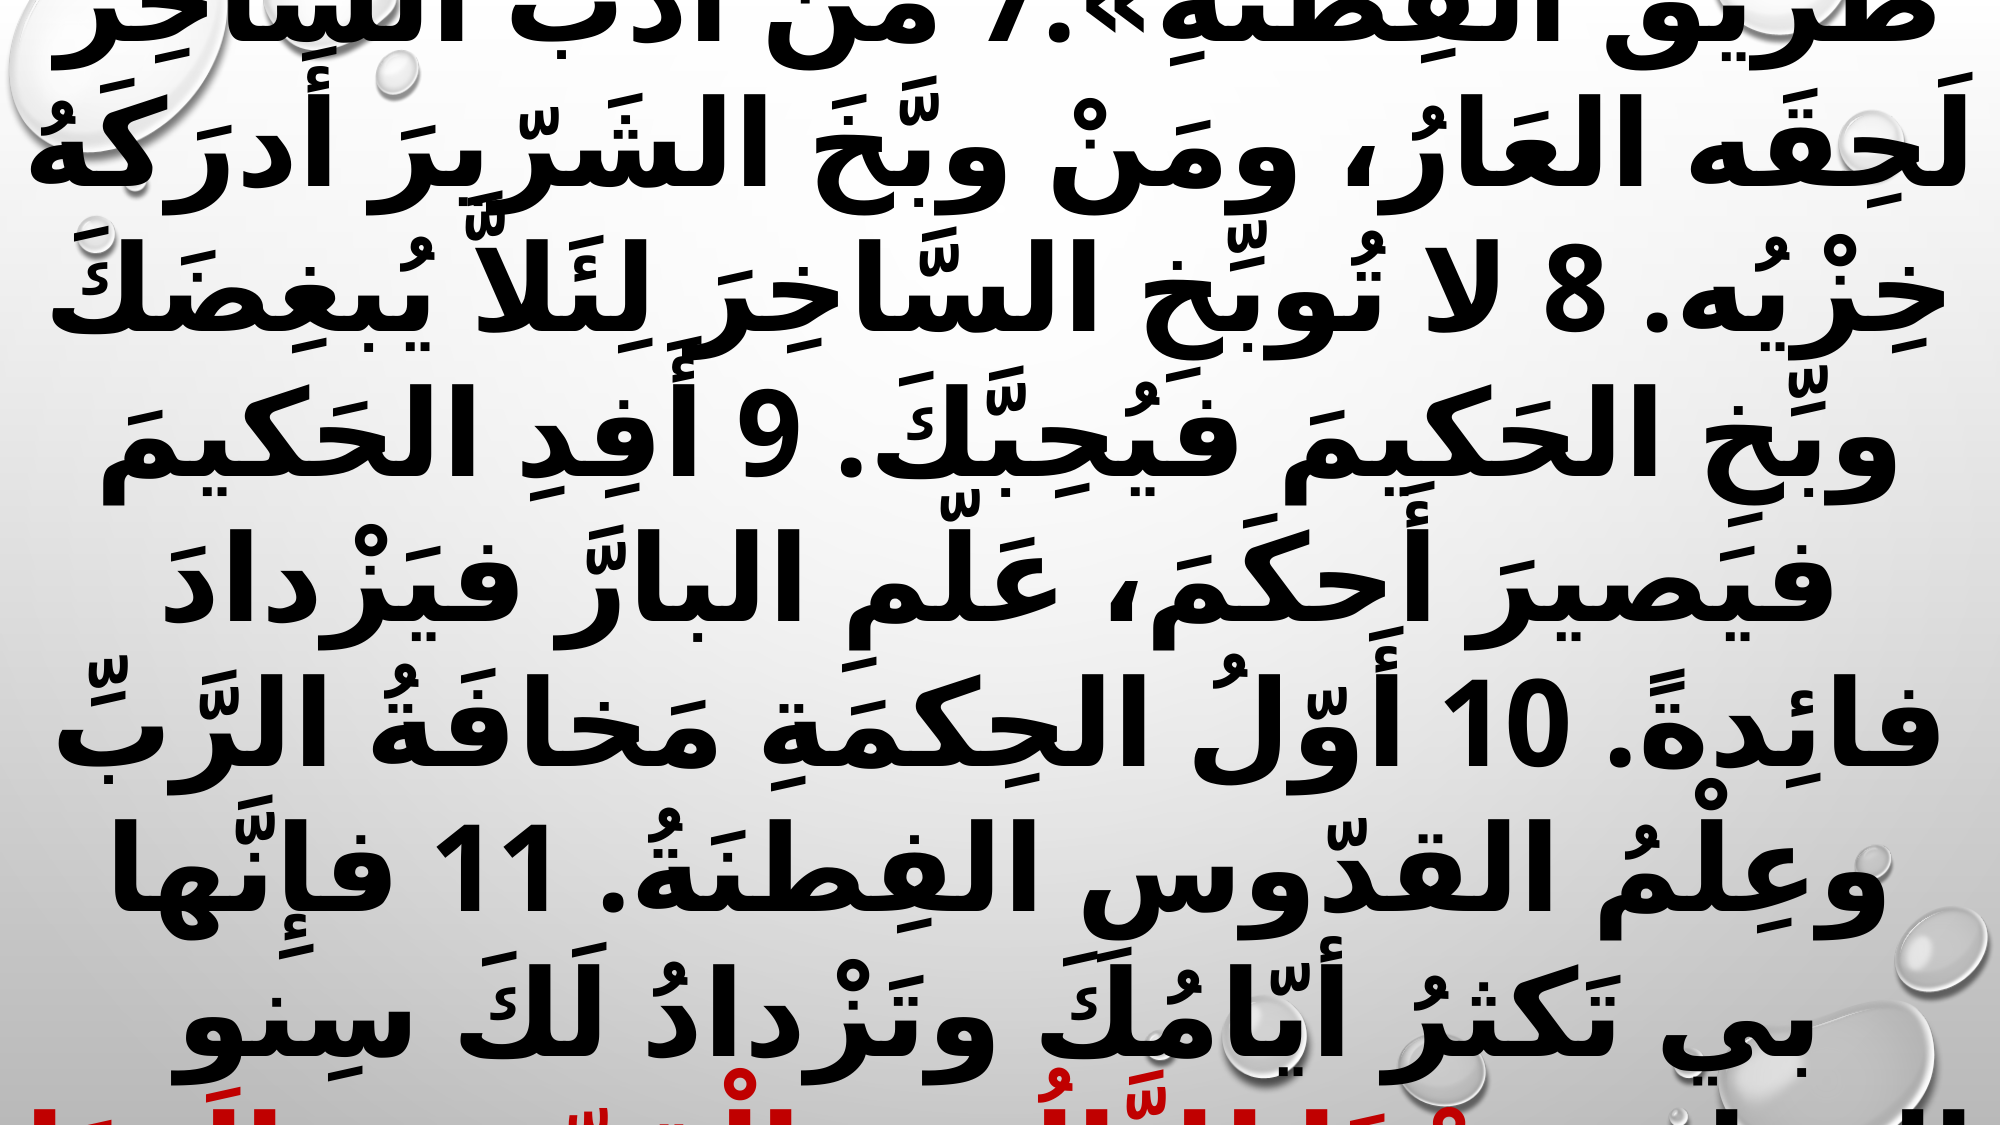

6 اترُكوا السَّذاجَةَ فتَحيَوا اسلُكوا طَريقَ الفِطنَةِ».7 مَنْ أَدَّبَ السَّاخِرَ لَحِقَه العَارُ، ومَنْ وبَّخَ الشَرّيرَ أَدرَكَهُ خِزْيُه. 8 لا تُوبِّخِ السَّاخِرَ لِئَلاَّ يُبغِضَكَ وبِّخِ الحَكيمَ فيُحِبَّكَ. 9 أَفِدِ الحَكيمَ فيَصيرَ أَحكَمَ، عَلّمِ البارَّ فيَزْدادَ فائِدةً. 10 أَوّلُ الحِكمَةِ مَخافَةُ الرَّبِّ وعِلْمُ القدّوسِ الفِطنَةُ. 11 فإِنَّها بي تَكثرُ أيّامُكَ وتَزْدادُ لَكَ سِنو الحَياة. مَجْدًا لِلثَّالُوثِ الْقدّوسِ إلَهِنَا إِلَى الْأبَدِ.